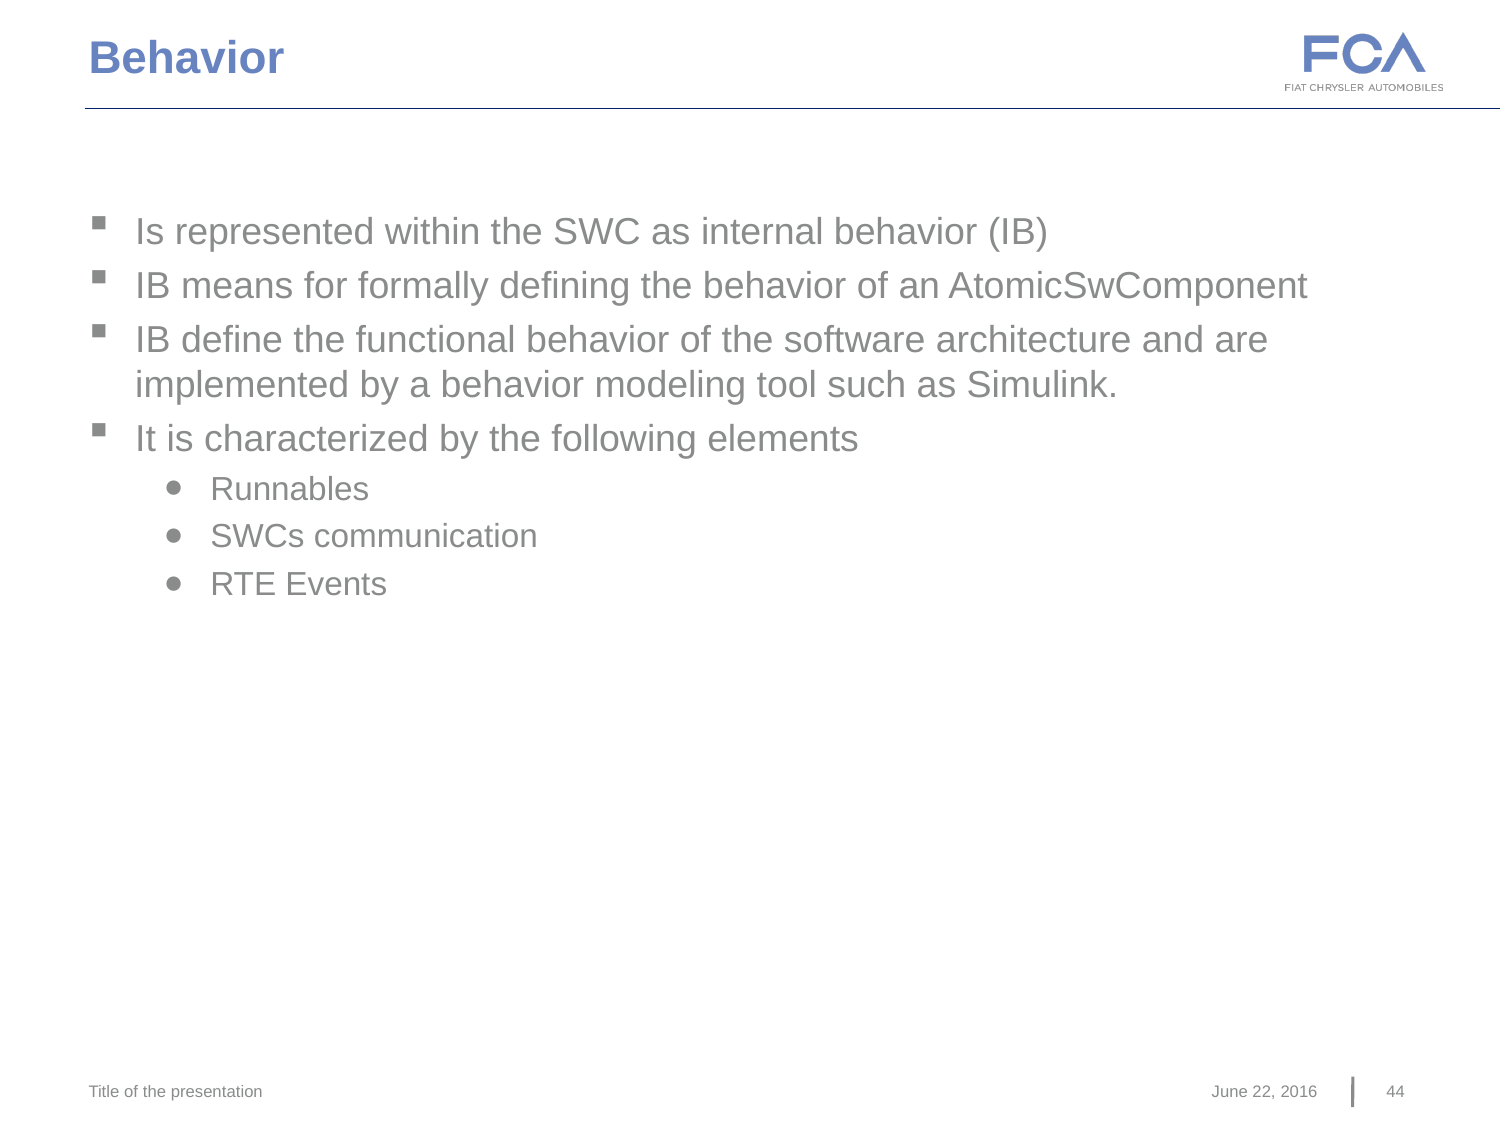

Behavior
Is represented within the SWC as internal behavior (IB)
IB means for formally defining the behavior of an AtomicSwComponent
IB define the functional behavior of the software architecture and are implemented by a behavior modeling tool such as Simulink.
It is characterized by the following elements
Runnables
SWCs communication
RTE Events
Title of the presentation
June 22, 2016
44